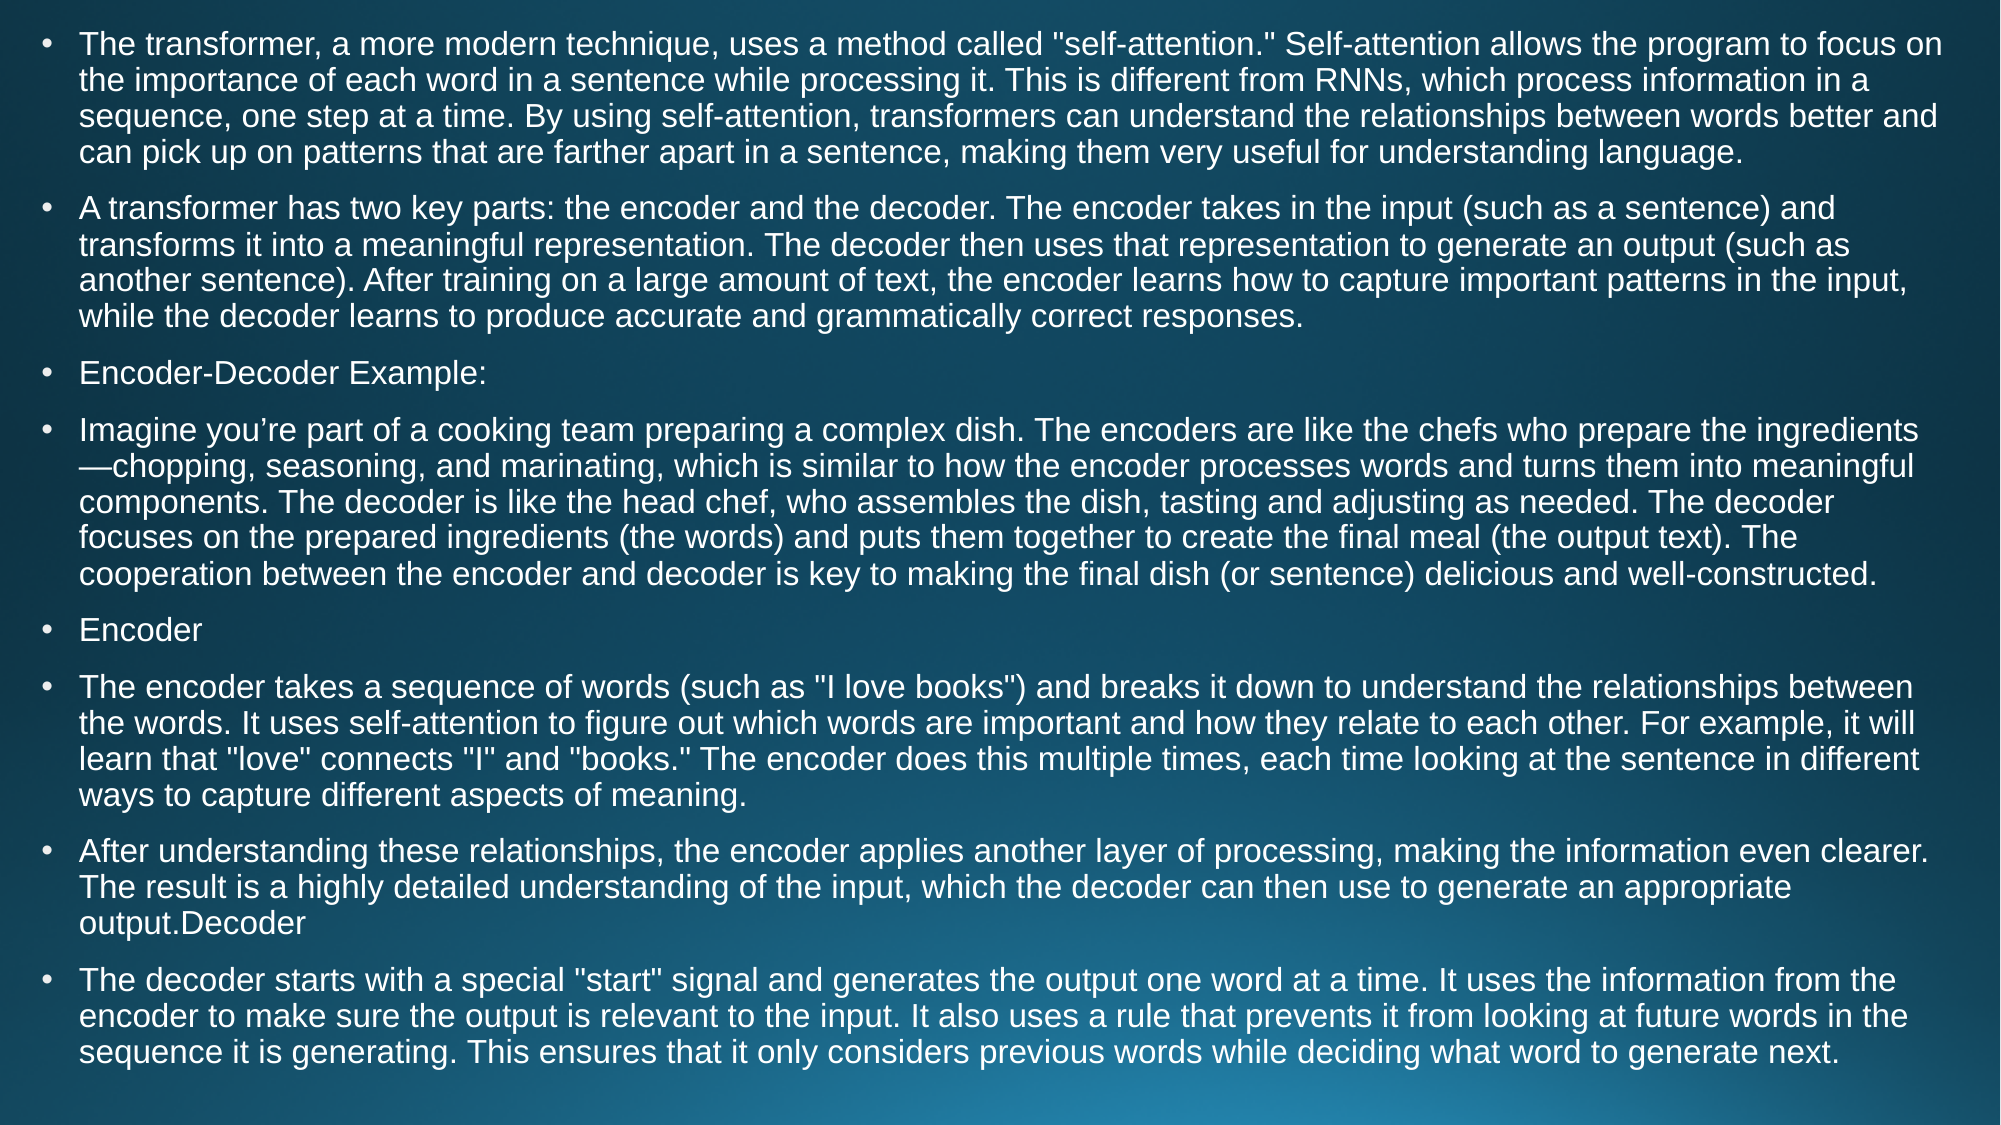

The transformer, a more modern technique, uses a method called "self-attention." Self-attention allows the program to focus on the importance of each word in a sentence while processing it. This is different from RNNs, which process information in a sequence, one step at a time. By using self-attention, transformers can understand the relationships between words better and can pick up on patterns that are farther apart in a sentence, making them very useful for understanding language.
A transformer has two key parts: the encoder and the decoder. The encoder takes in the input (such as a sentence) and transforms it into a meaningful representation. The decoder then uses that representation to generate an output (such as another sentence). After training on a large amount of text, the encoder learns how to capture important patterns in the input, while the decoder learns to produce accurate and grammatically correct responses.
Encoder-Decoder Example:
Imagine you’re part of a cooking team preparing a complex dish. The encoders are like the chefs who prepare the ingredients—chopping, seasoning, and marinating, which is similar to how the encoder processes words and turns them into meaningful components. The decoder is like the head chef, who assembles the dish, tasting and adjusting as needed. The decoder focuses on the prepared ingredients (the words) and puts them together to create the final meal (the output text). The cooperation between the encoder and decoder is key to making the final dish (or sentence) delicious and well-constructed.
Encoder
The encoder takes a sequence of words (such as "I love books") and breaks it down to understand the relationships between the words. It uses self-attention to figure out which words are important and how they relate to each other. For example, it will learn that "love" connects "I" and "books." The encoder does this multiple times, each time looking at the sentence in different ways to capture different aspects of meaning.
After understanding these relationships, the encoder applies another layer of processing, making the information even clearer. The result is a highly detailed understanding of the input, which the decoder can then use to generate an appropriate output.Decoder
The decoder starts with a special "start" signal and generates the output one word at a time. It uses the information from the encoder to make sure the output is relevant to the input. It also uses a rule that prevents it from looking at future words in the sequence it is generating. This ensures that it only considers previous words while deciding what word to generate next.